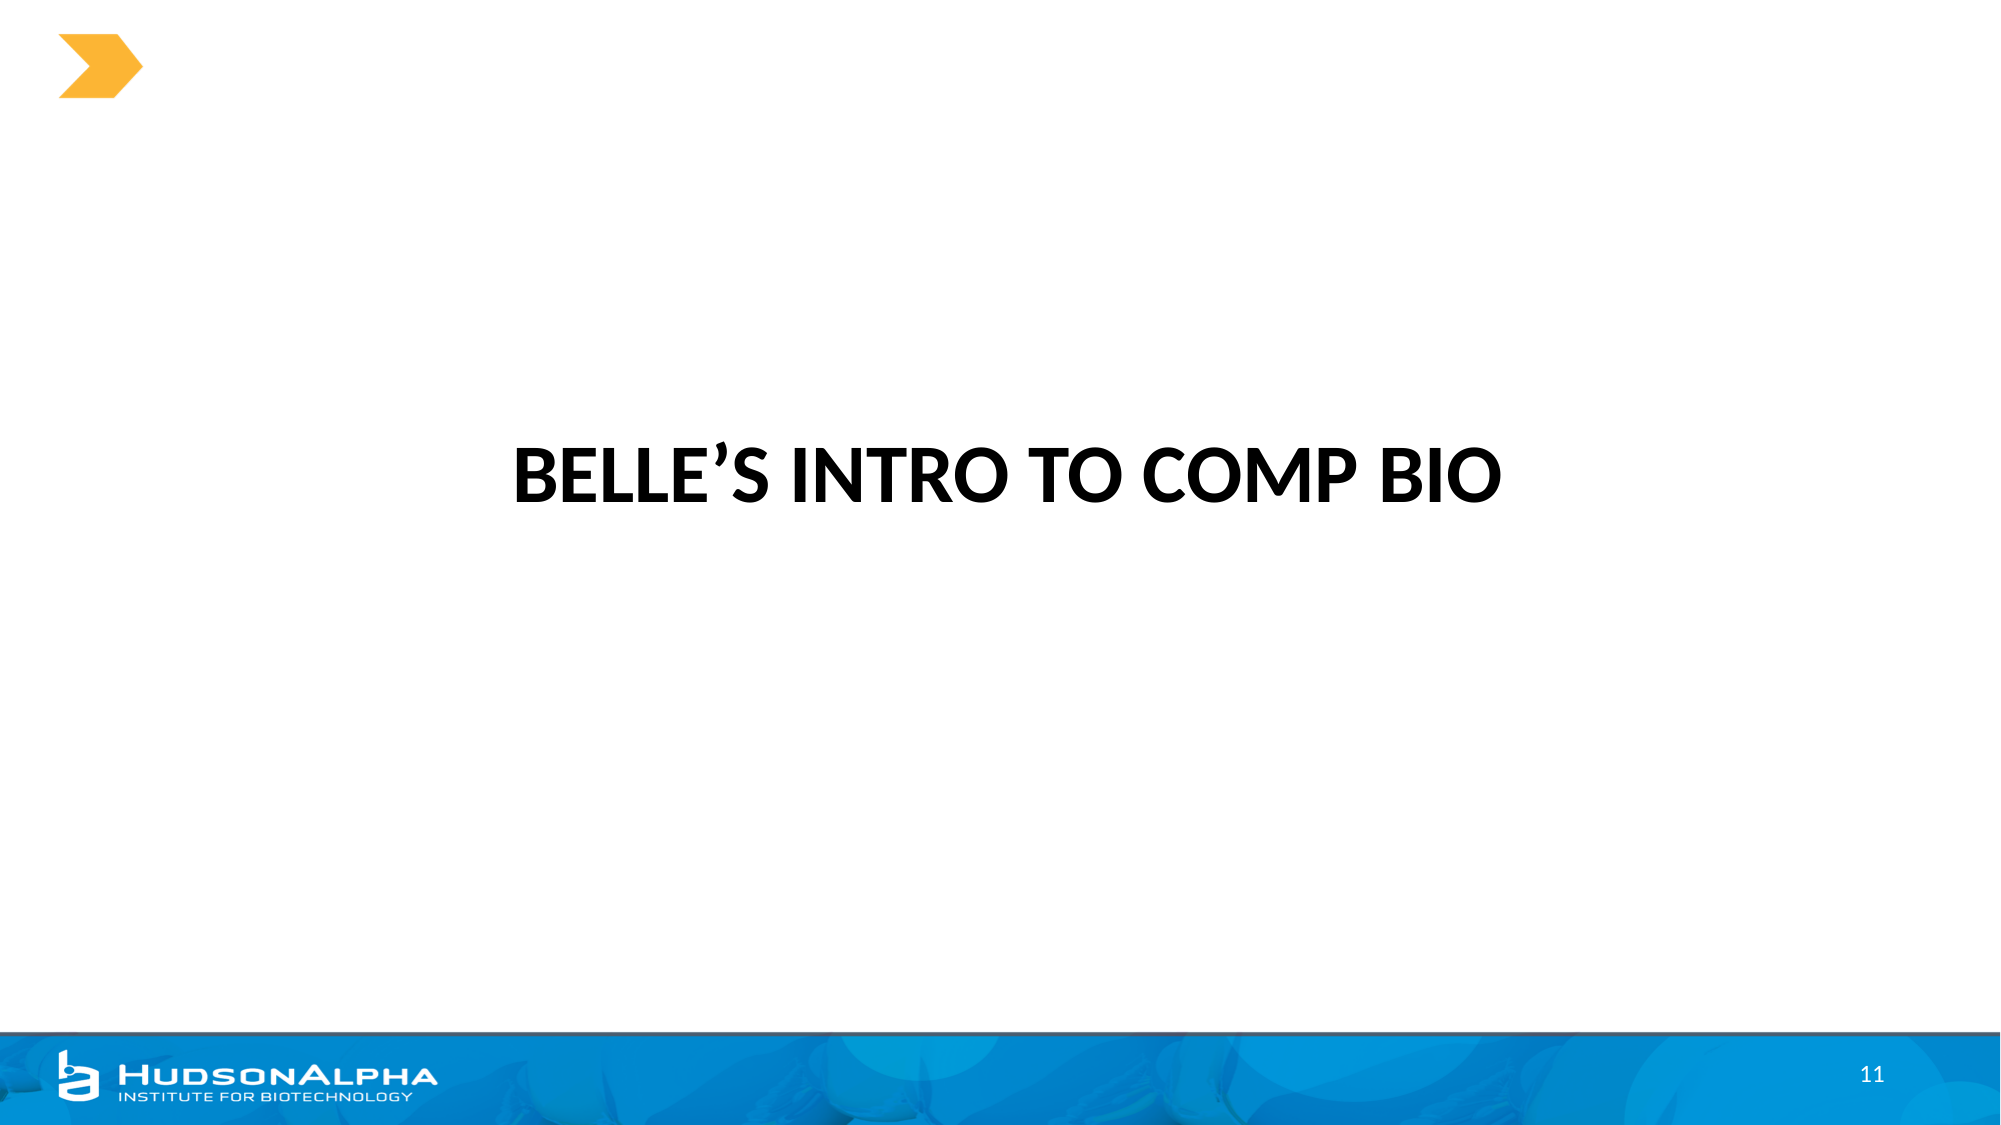

# Belle’s intro to comp bio
11